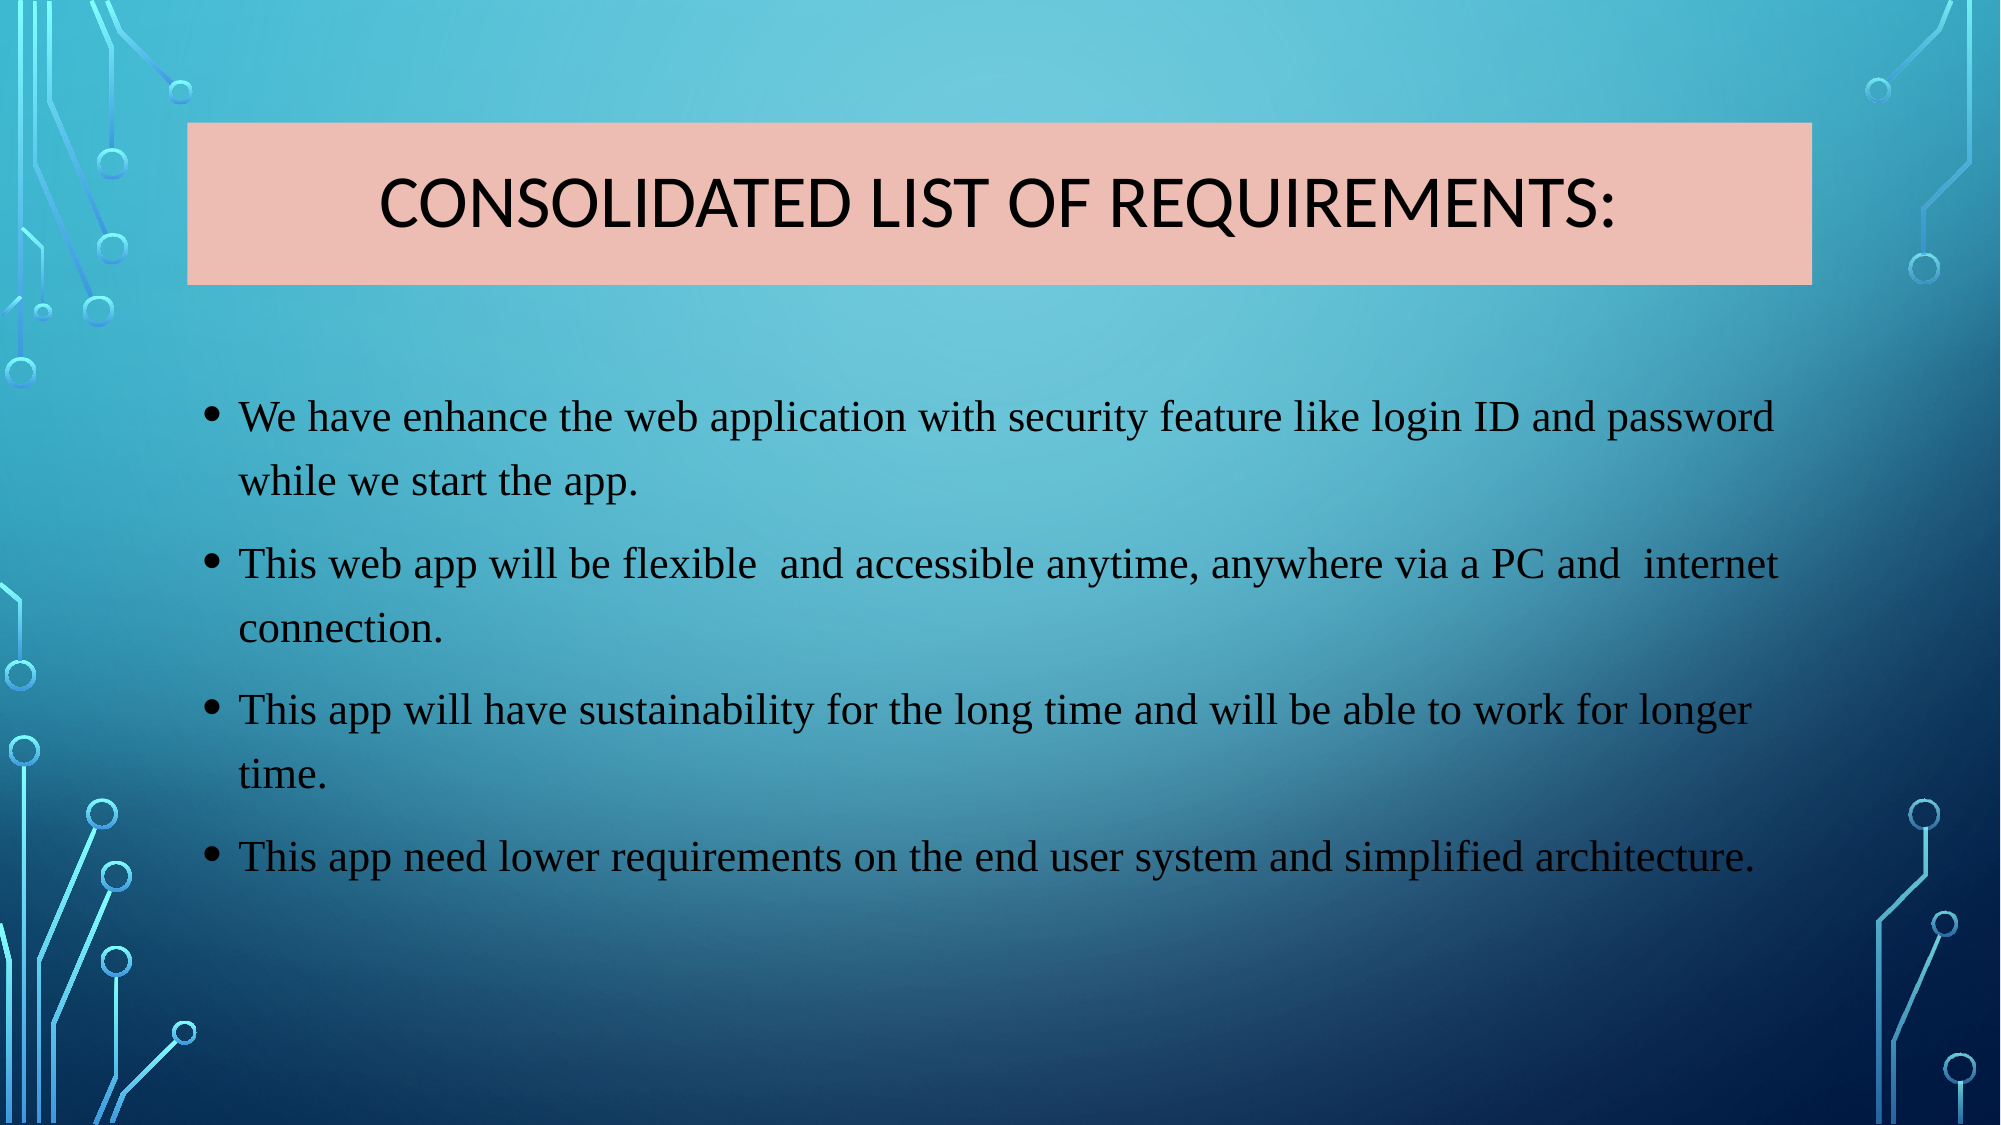

# Consolidated List of Requirements:
We have enhance the web application with security feature like login ID and password while we start the app.
This web app will be flexible  and accessible anytime, anywhere via a PC and  internet connection.
This app will have sustainability for the long time and will be able to work for longer time.
This app need lower requirements on the end user system and simplified architecture.